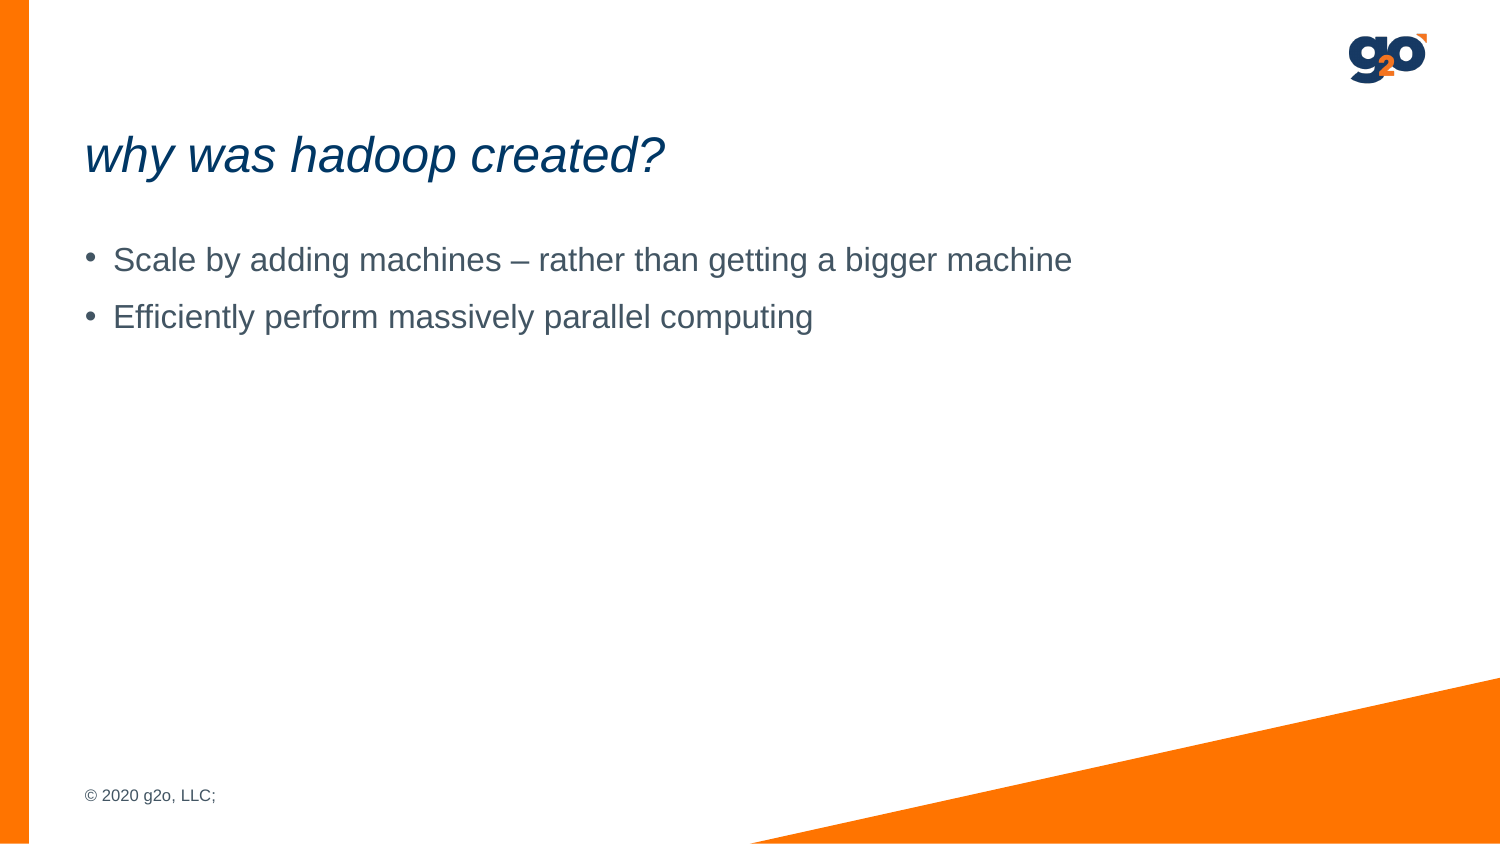

# why was hadoop created?
Scale by adding machines – rather than getting a bigger machine
Efficiently perform massively parallel computing
© 2020 g2o, LLC;